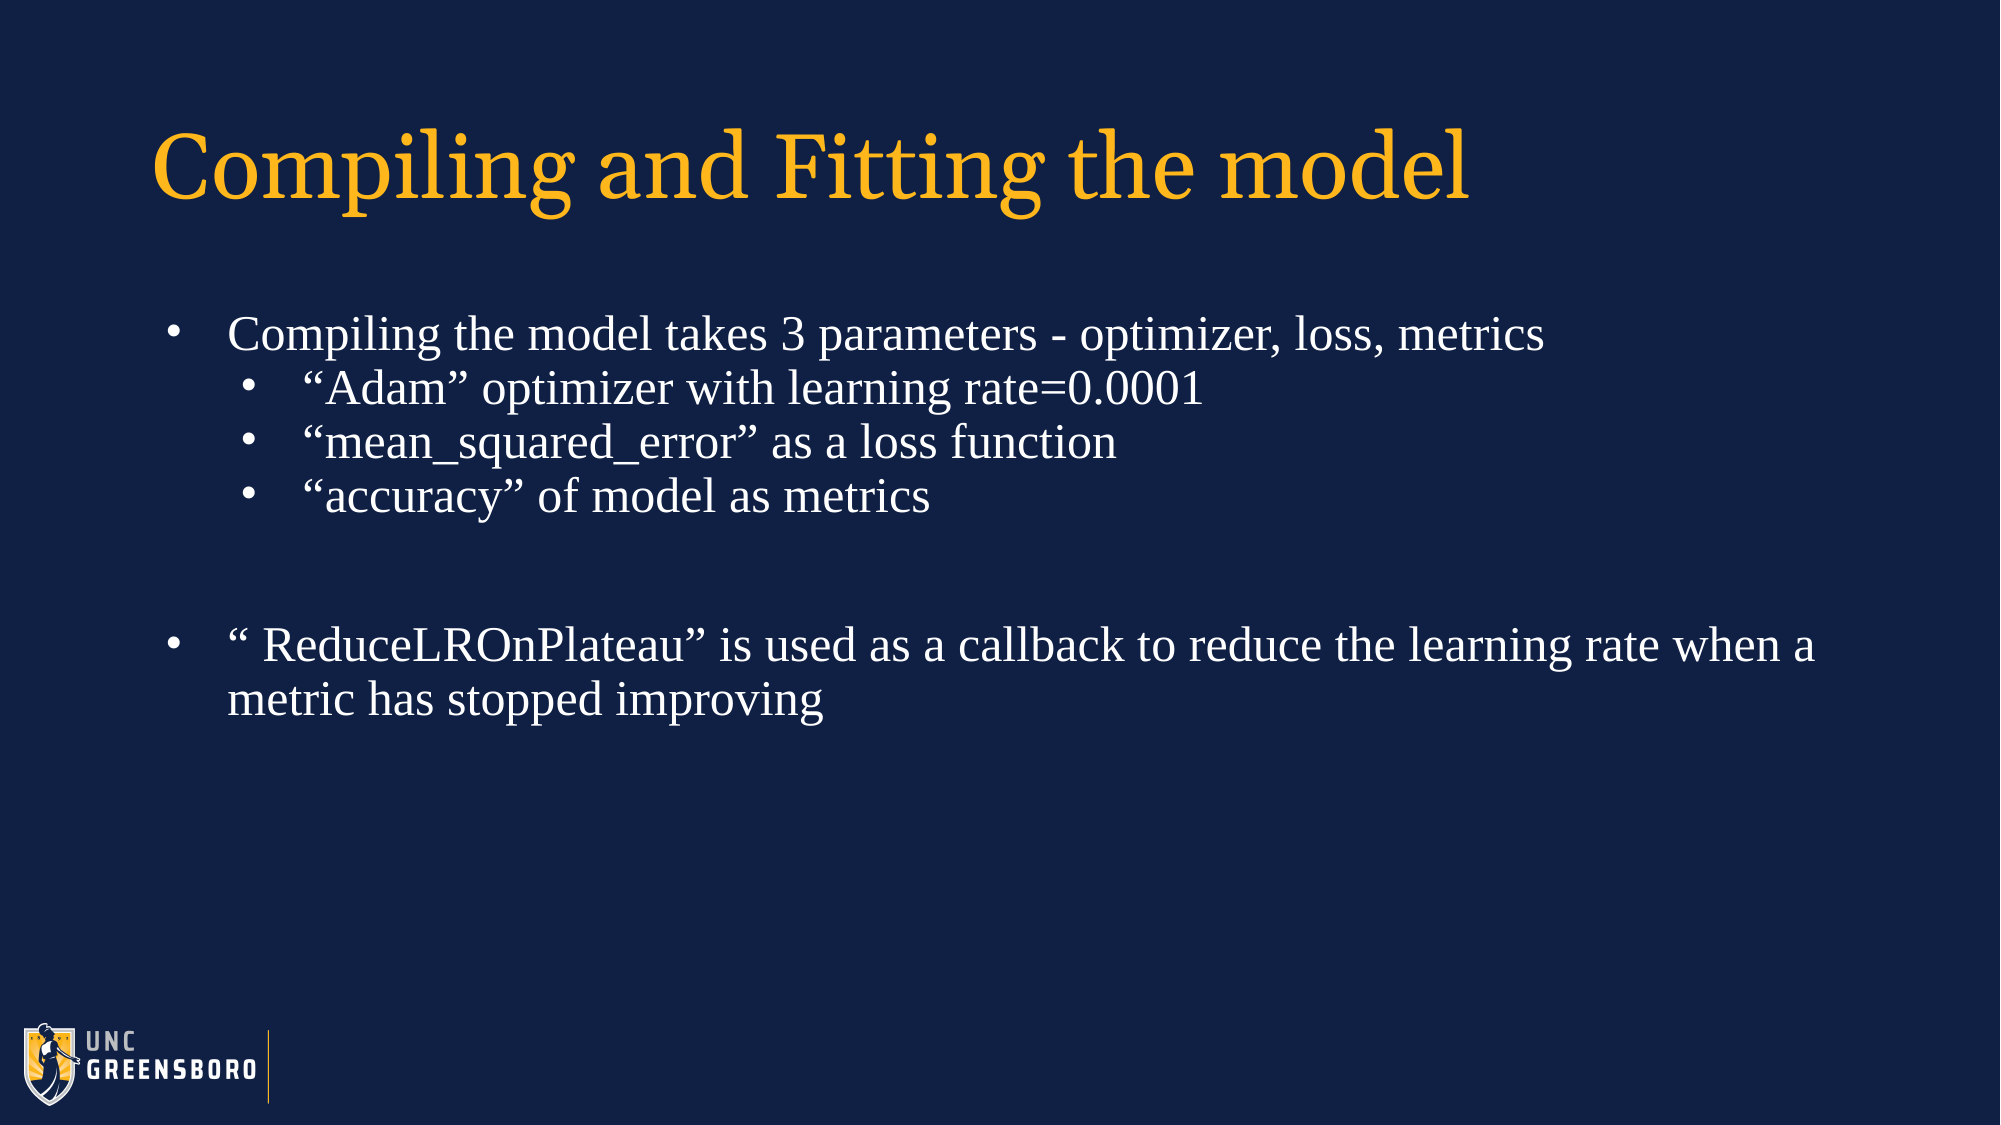

# Compiling and Fitting the model
Compiling the model takes 3 parameters - optimizer, loss, metrics
“Adam” optimizer with learning rate=0.0001
“mean_squared_error” as a loss function
“accuracy” of model as metrics

“ ReduceLROnPlateau” is used as a callback to reduce the learning rate when a metric has stopped improving